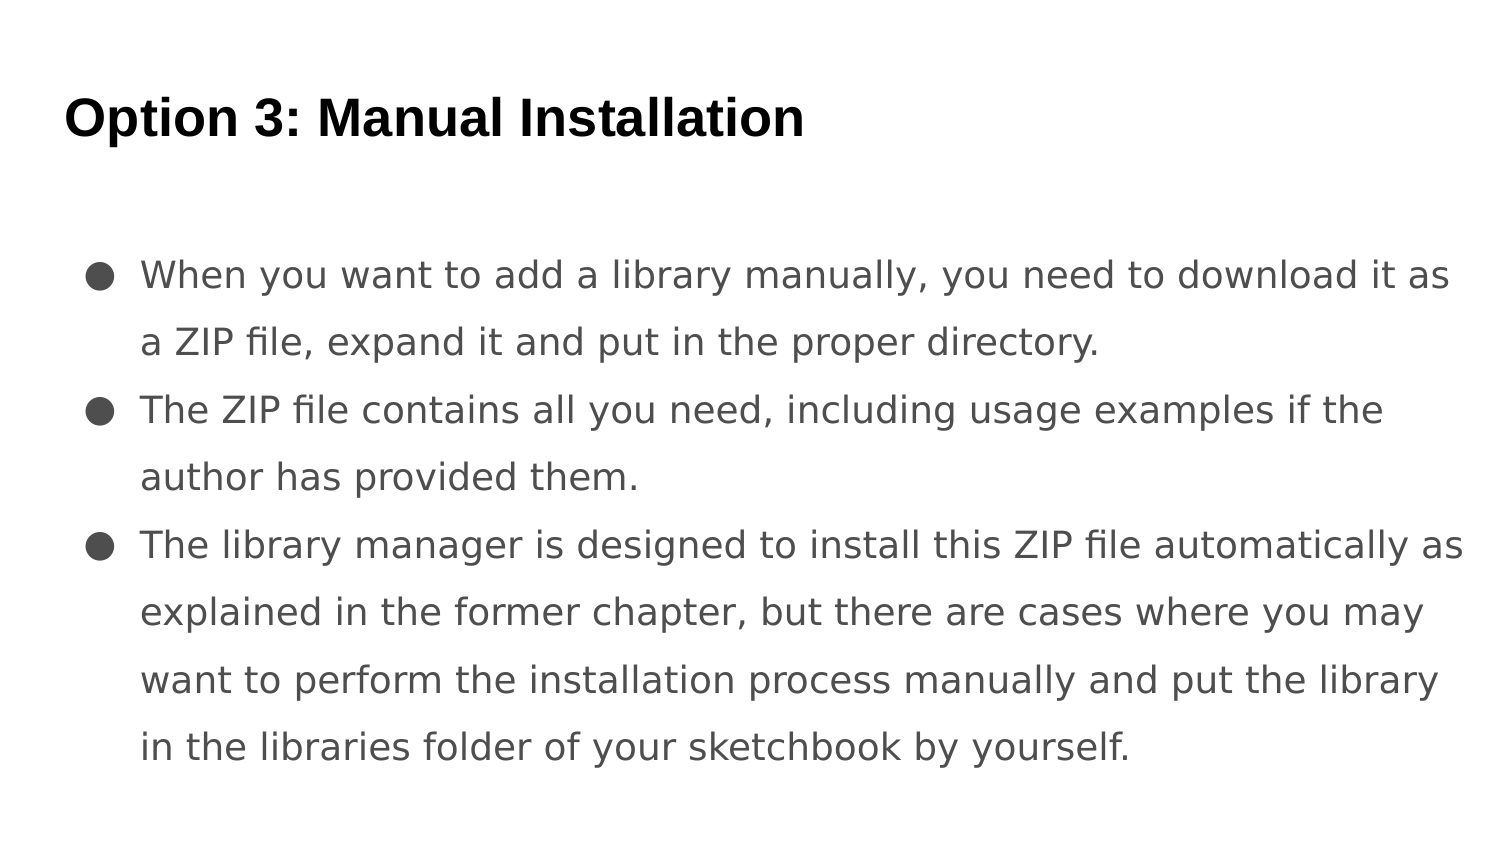

# Option 3: Manual Installation
When you want to add a library manually, you need to download it as a ZIP file, expand it and put in the proper directory.
The ZIP file contains all you need, including usage examples if the author has provided them.
The library manager is designed to install this ZIP file automatically as explained in the former chapter, but there are cases where you may want to perform the installation process manually and put the library in the libraries folder of your sketchbook by yourself.